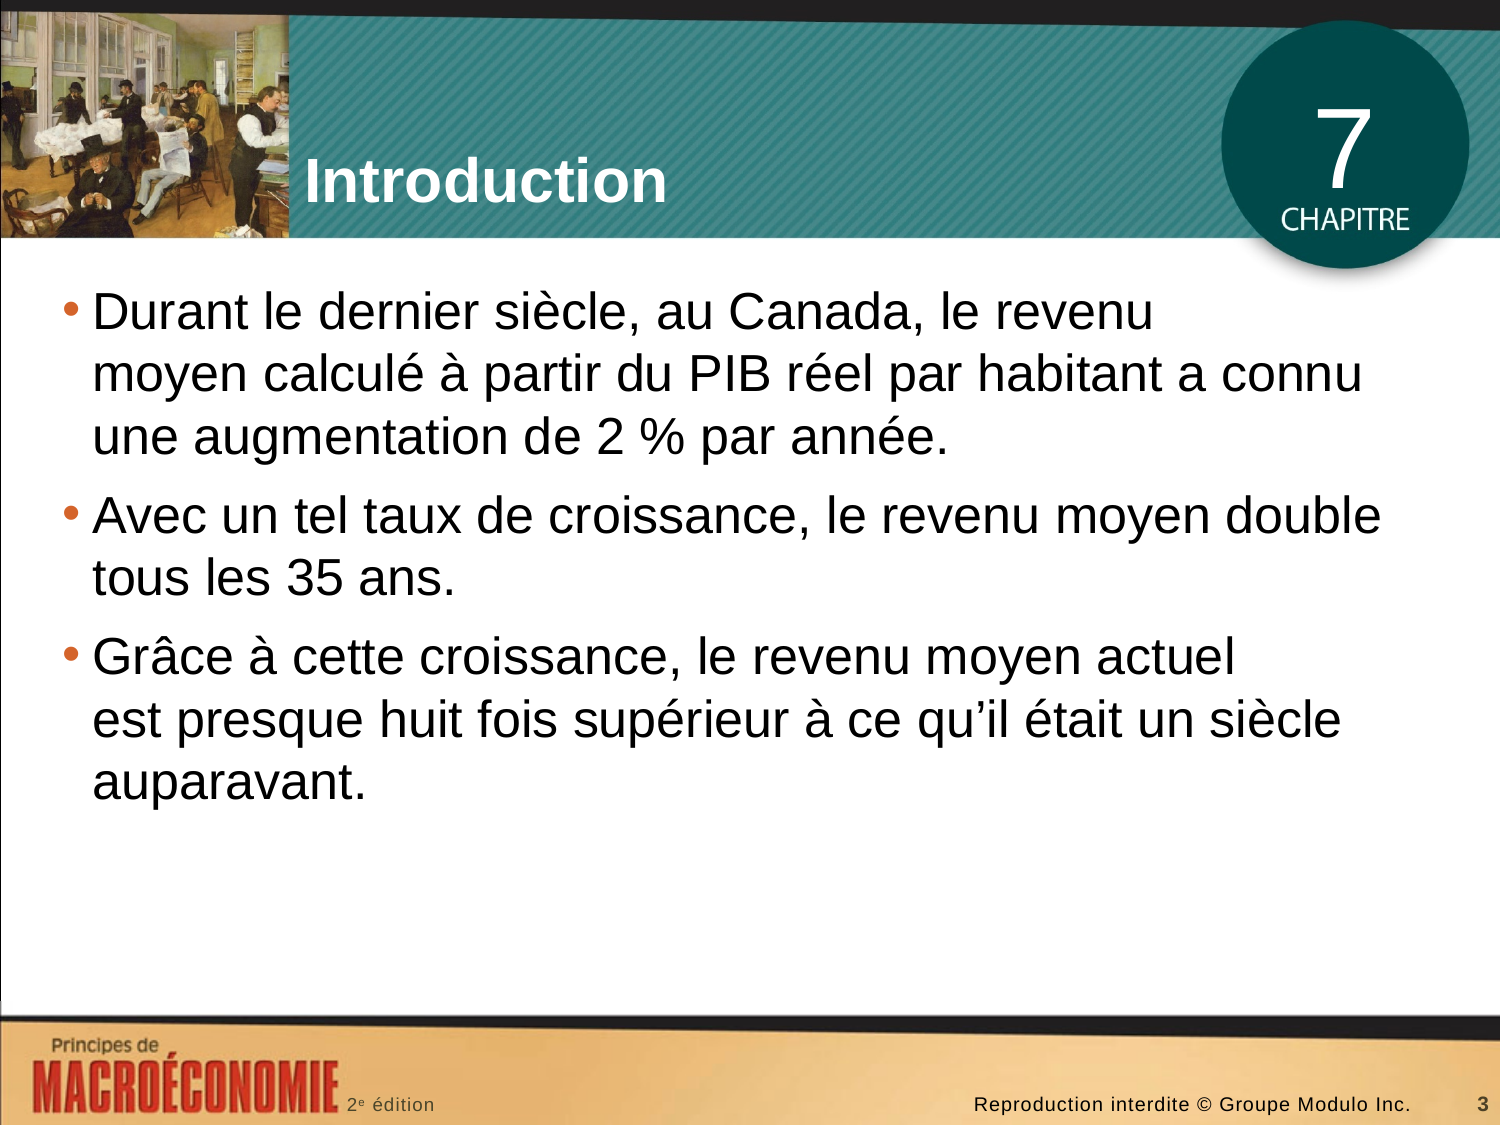

# Introduction
7
Durant le dernier siècle, au Canada, le revenu
moyen calculé à partir du PIB réel par habitant a connu une augmentation de 2 % par année.
Avec un tel taux de croissance, le revenu moyen double tous les 35 ans.
Grâce à cette croissance, le revenu moyen actuel
est presque huit fois supérieur à ce qu’il était un siècle auparavant.
3